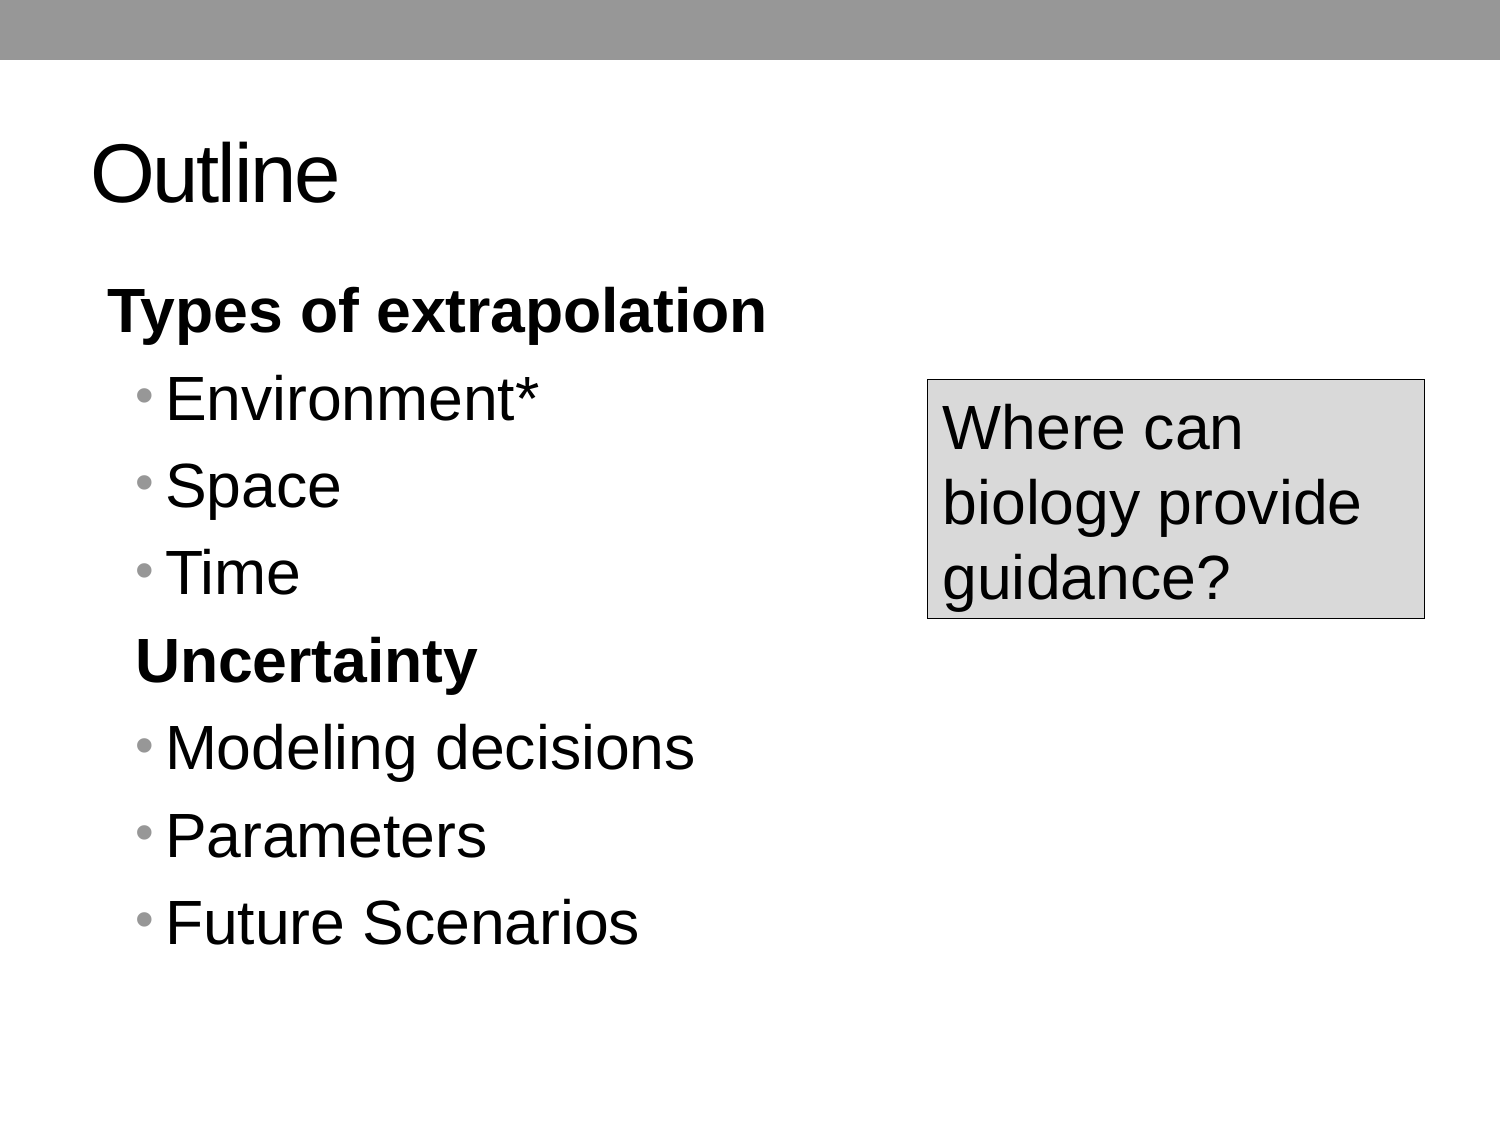

# Outline
 Types of extrapolation
Environment*
Space
Time
Uncertainty
Modeling decisions
Parameters
Future Scenarios

Where can
biology provide guidance?